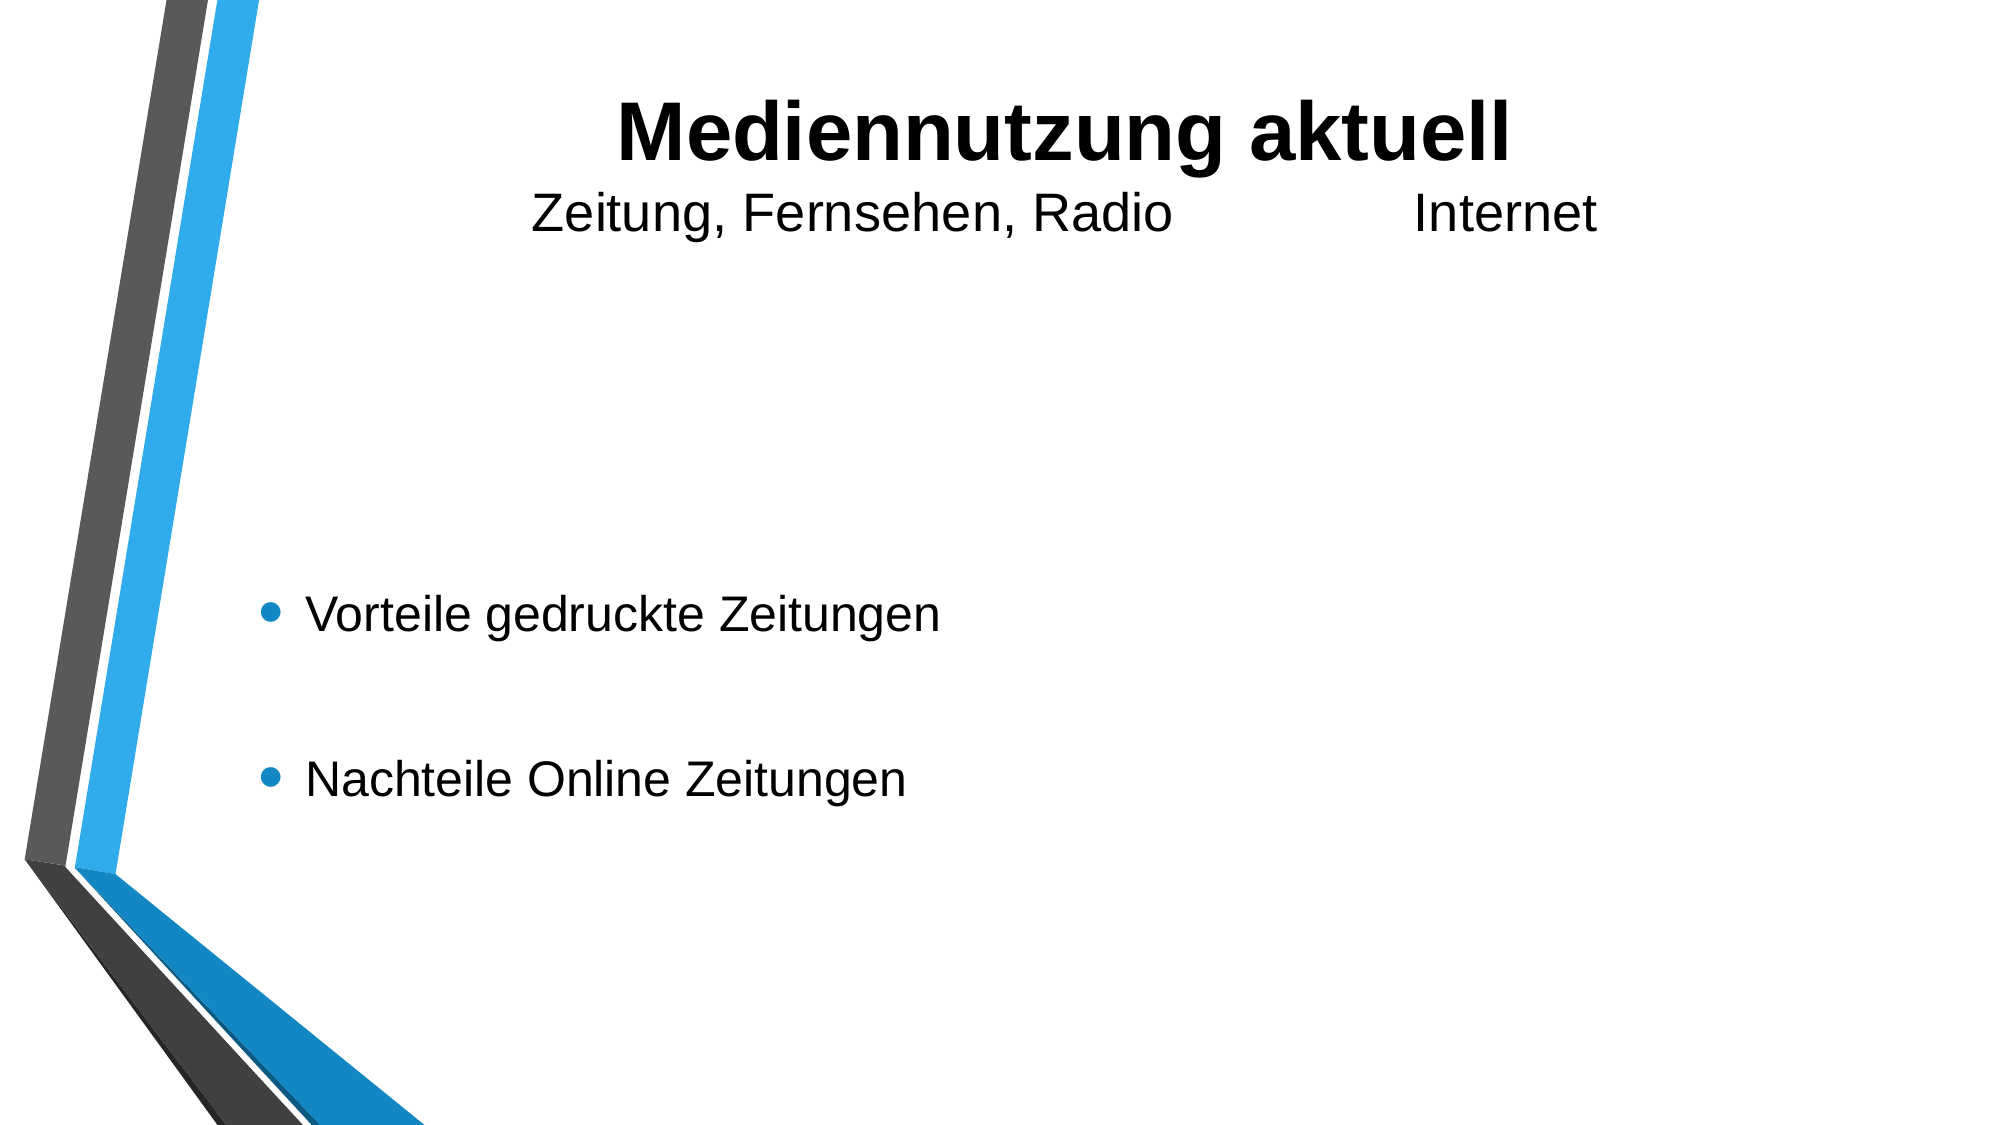

# Mediennutzung aktuell Zeitung, Fernsehen, Radio                Internet
Vorteile gedruckte Zeitungen

Nachteile Online Zeitungen